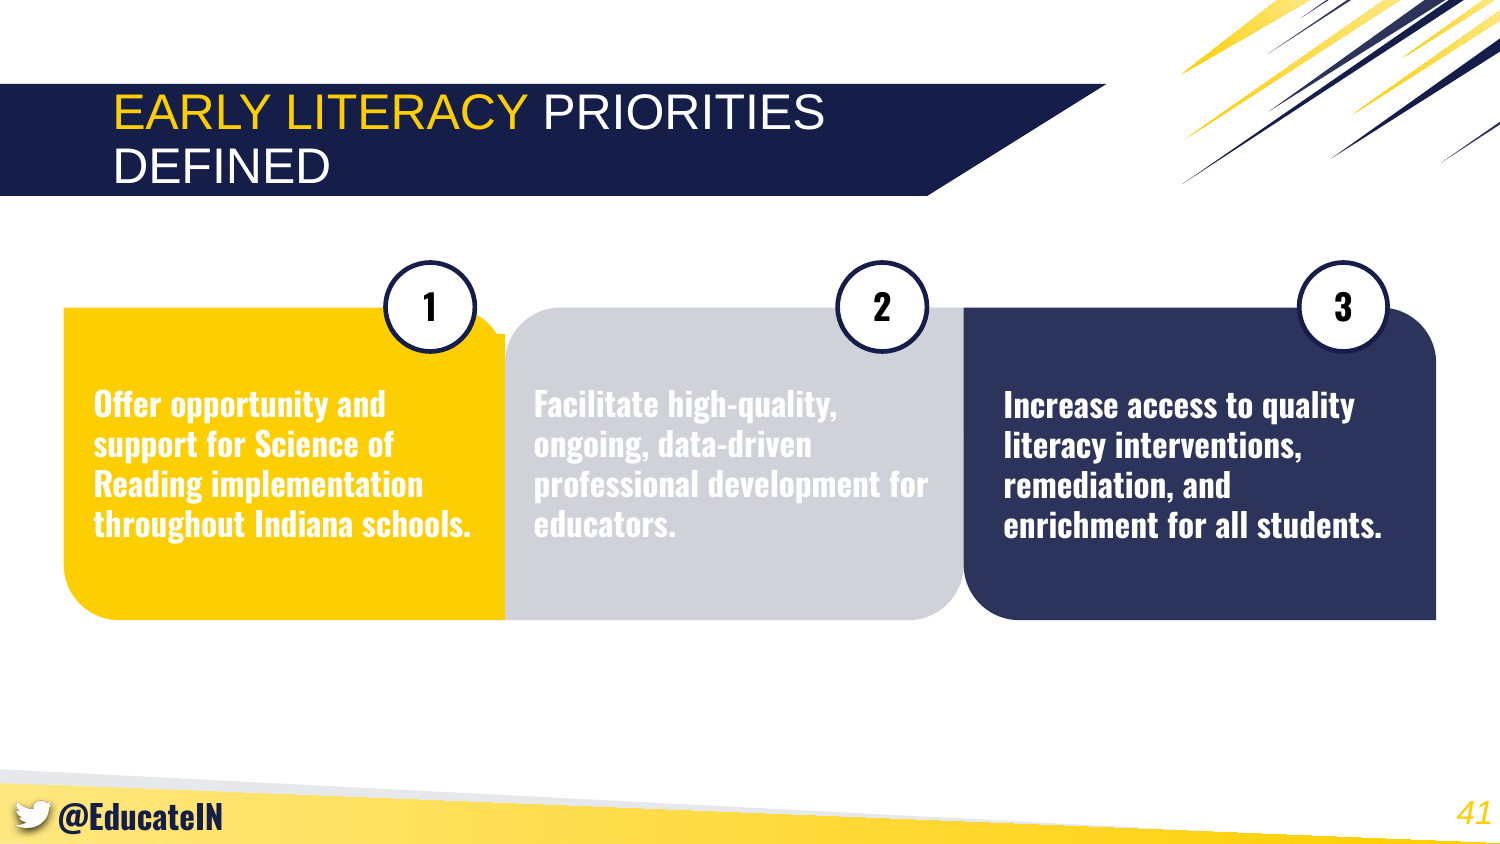

# EARLY LITERACY PRIORITIES DEFINED
1
2
3

Facilitate high-quality, ongoing, data-driven professional development for educators.

Increase access to quality literacy interventions, remediation, and enrichment for all students.

Offer opportunity and support for Science of Reading implementation throughout Indiana schools.
41